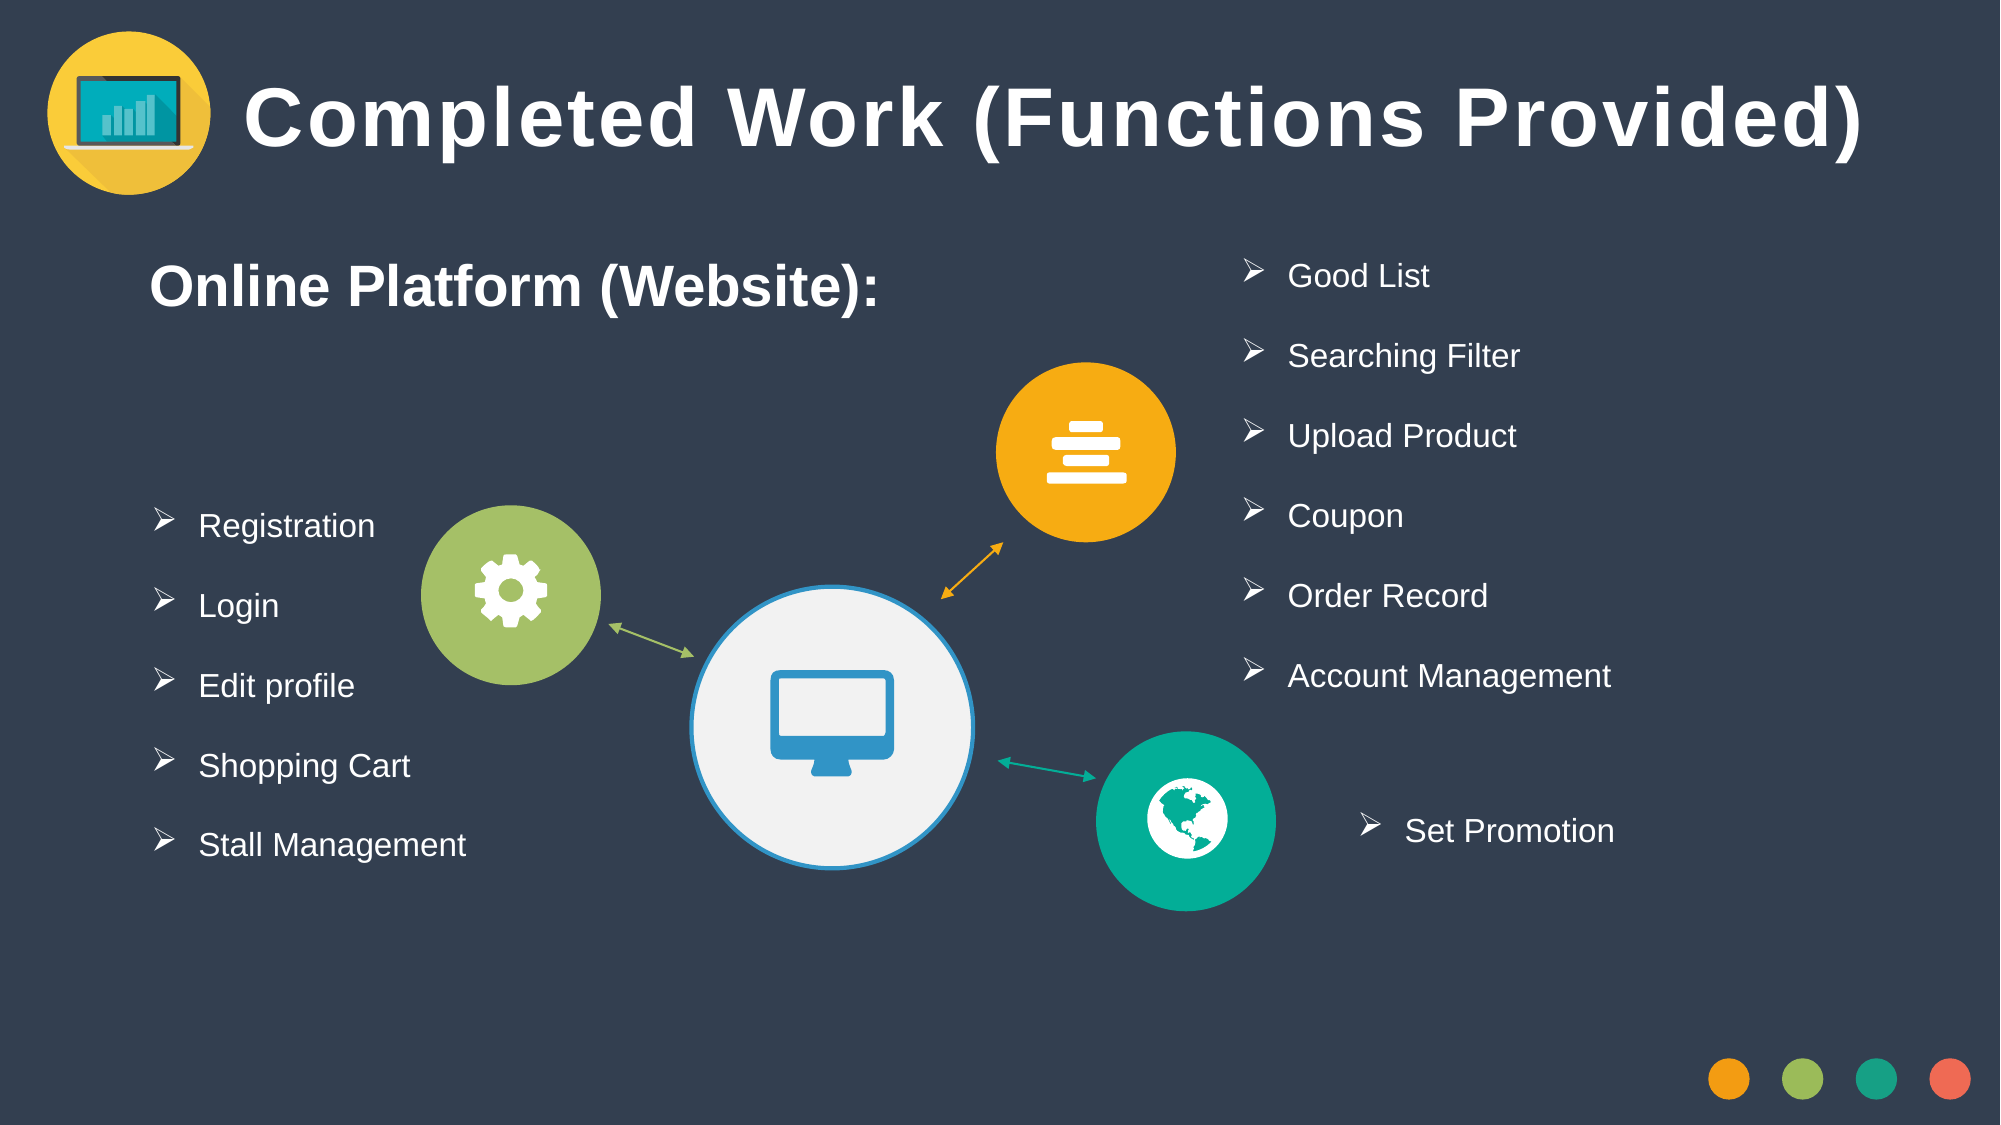

Completed Work (Functions Provided)

Good List

Searching Filter

Upload Product

Coupon

Order Record

Account Management

Online Platform (Website):

Registration

Login

Edit profile

Shopping Cart

Stall Management

Set Promotion